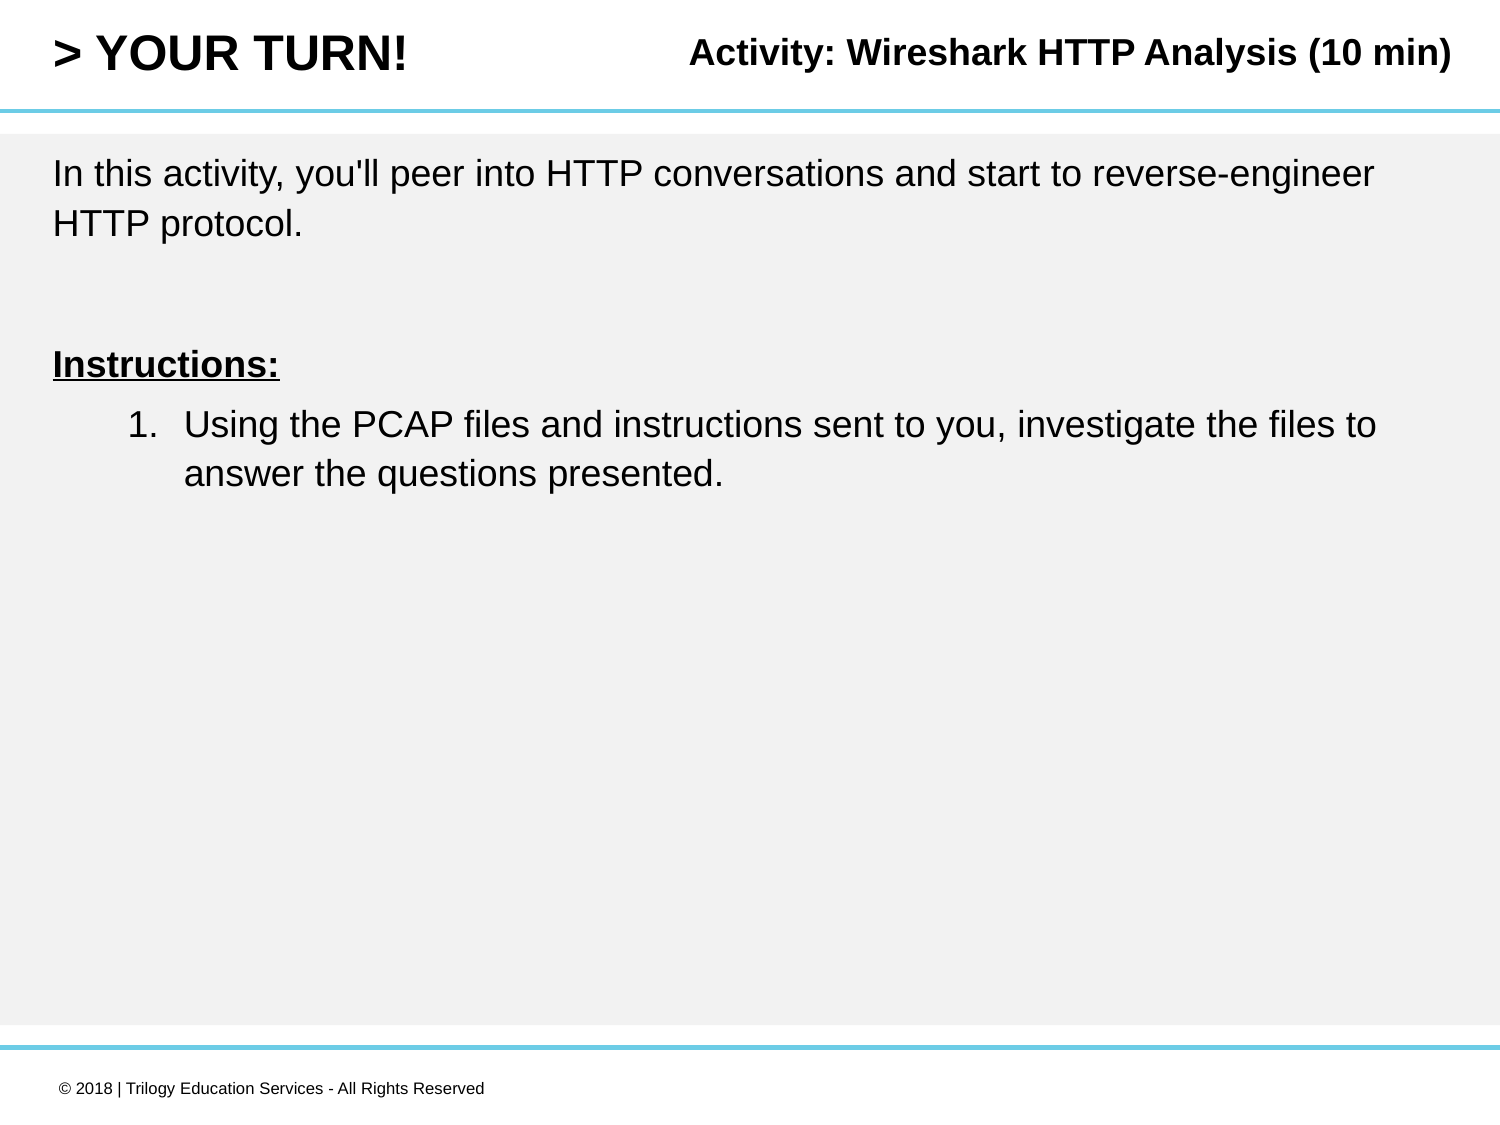

Activity: Wireshark HTTP Analysis (10 min)
In this activity, you'll peer into HTTP conversations and start to reverse-engineer HTTP protocol.

Instructions:
Using the PCAP files and instructions sent to you, investigate the files to answer the questions presented.